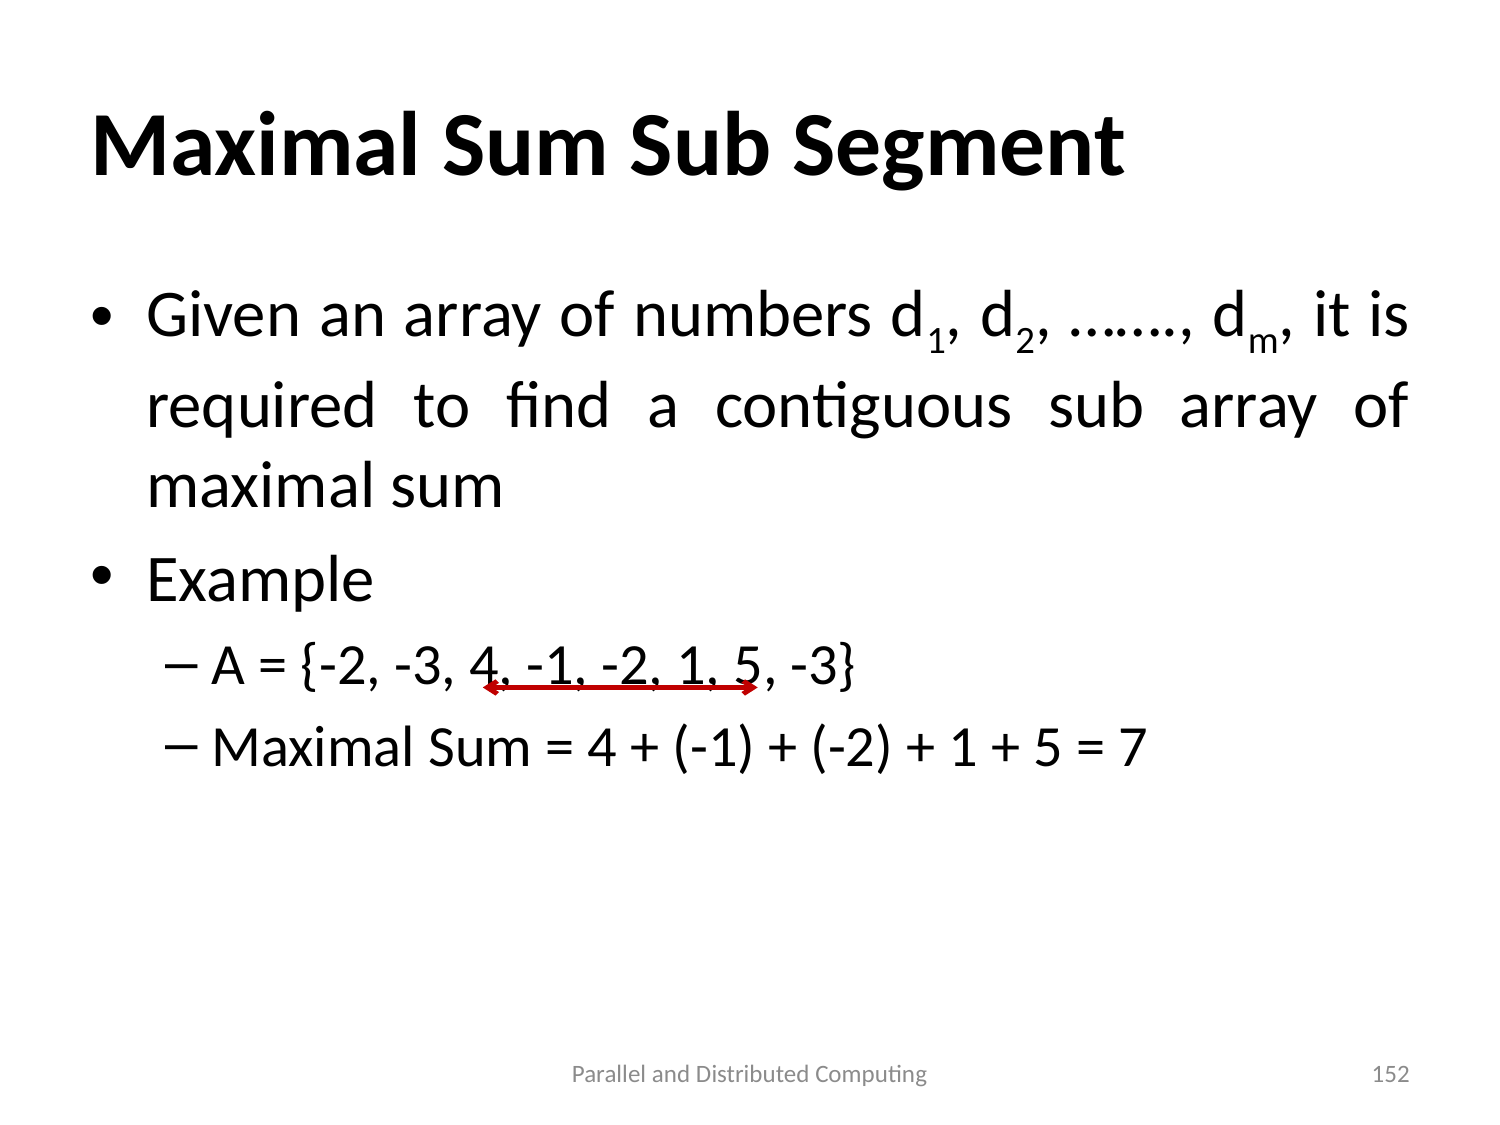

# Maximal Sum Sub Segment
Given an array of numbers d1, d2, ……., dm, it is required to find a contiguous sub array of maximal sum
Example
A = {-2, -3, 4, -1, -2, 1, 5, -3}
Maximal Sum = 4 + (-1) + (-2) + 1 + 5 = 7
Parallel and Distributed Computing
152